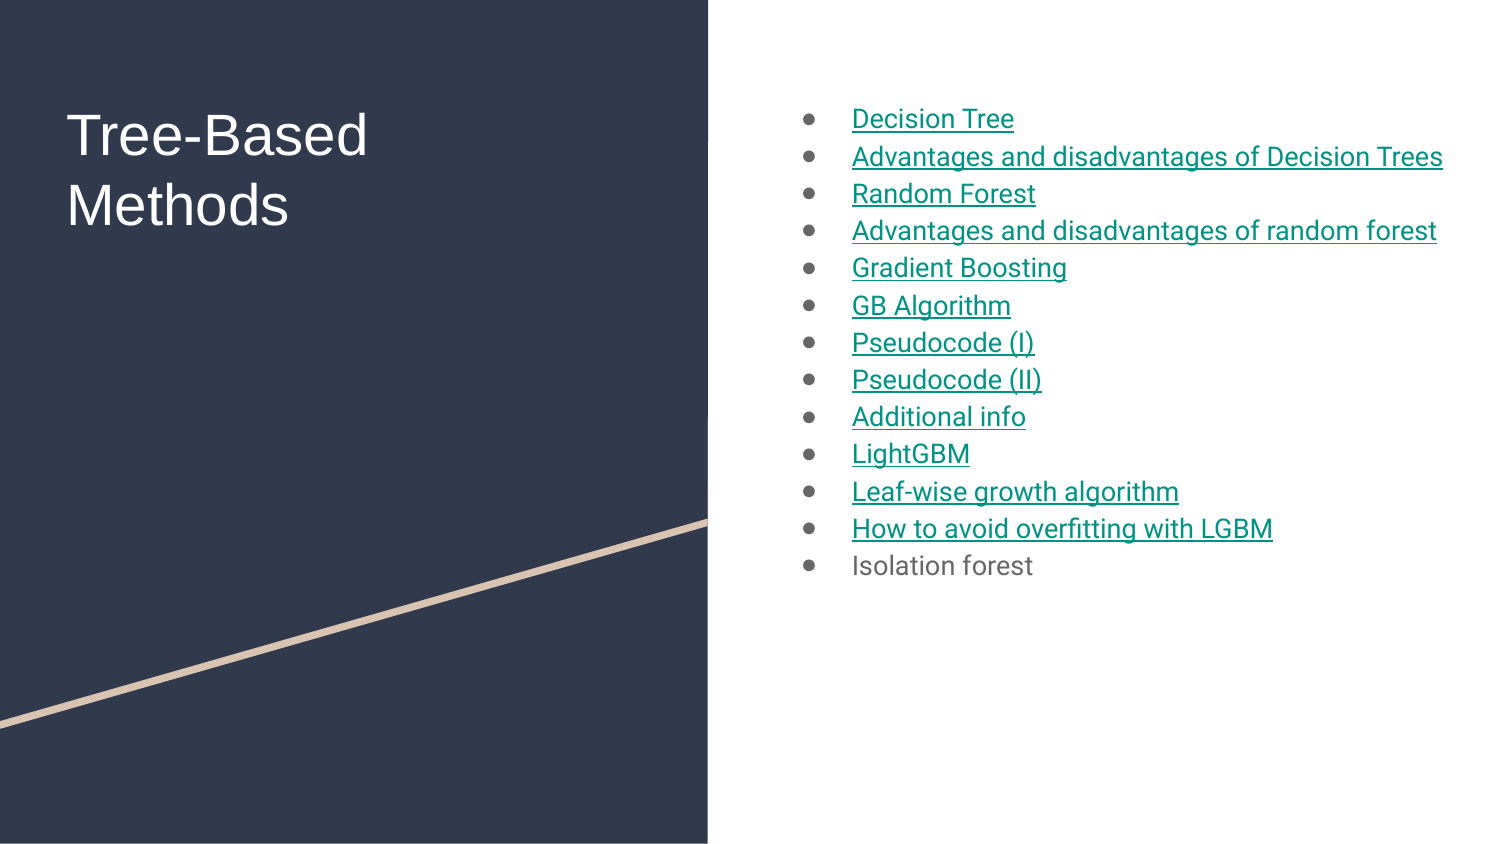

# Tree-Based
Methods
Decision Tree
Advantages and disadvantages of Decision Trees
Random Forest
Advantages and disadvantages of random forest
Gradient Boosting
GB Algorithm
Pseudocode (I)
Pseudocode (II)
Additional info
LightGBM
Leaf-wise growth algorithm
How to avoid overfitting with LGBM
Isolation forest